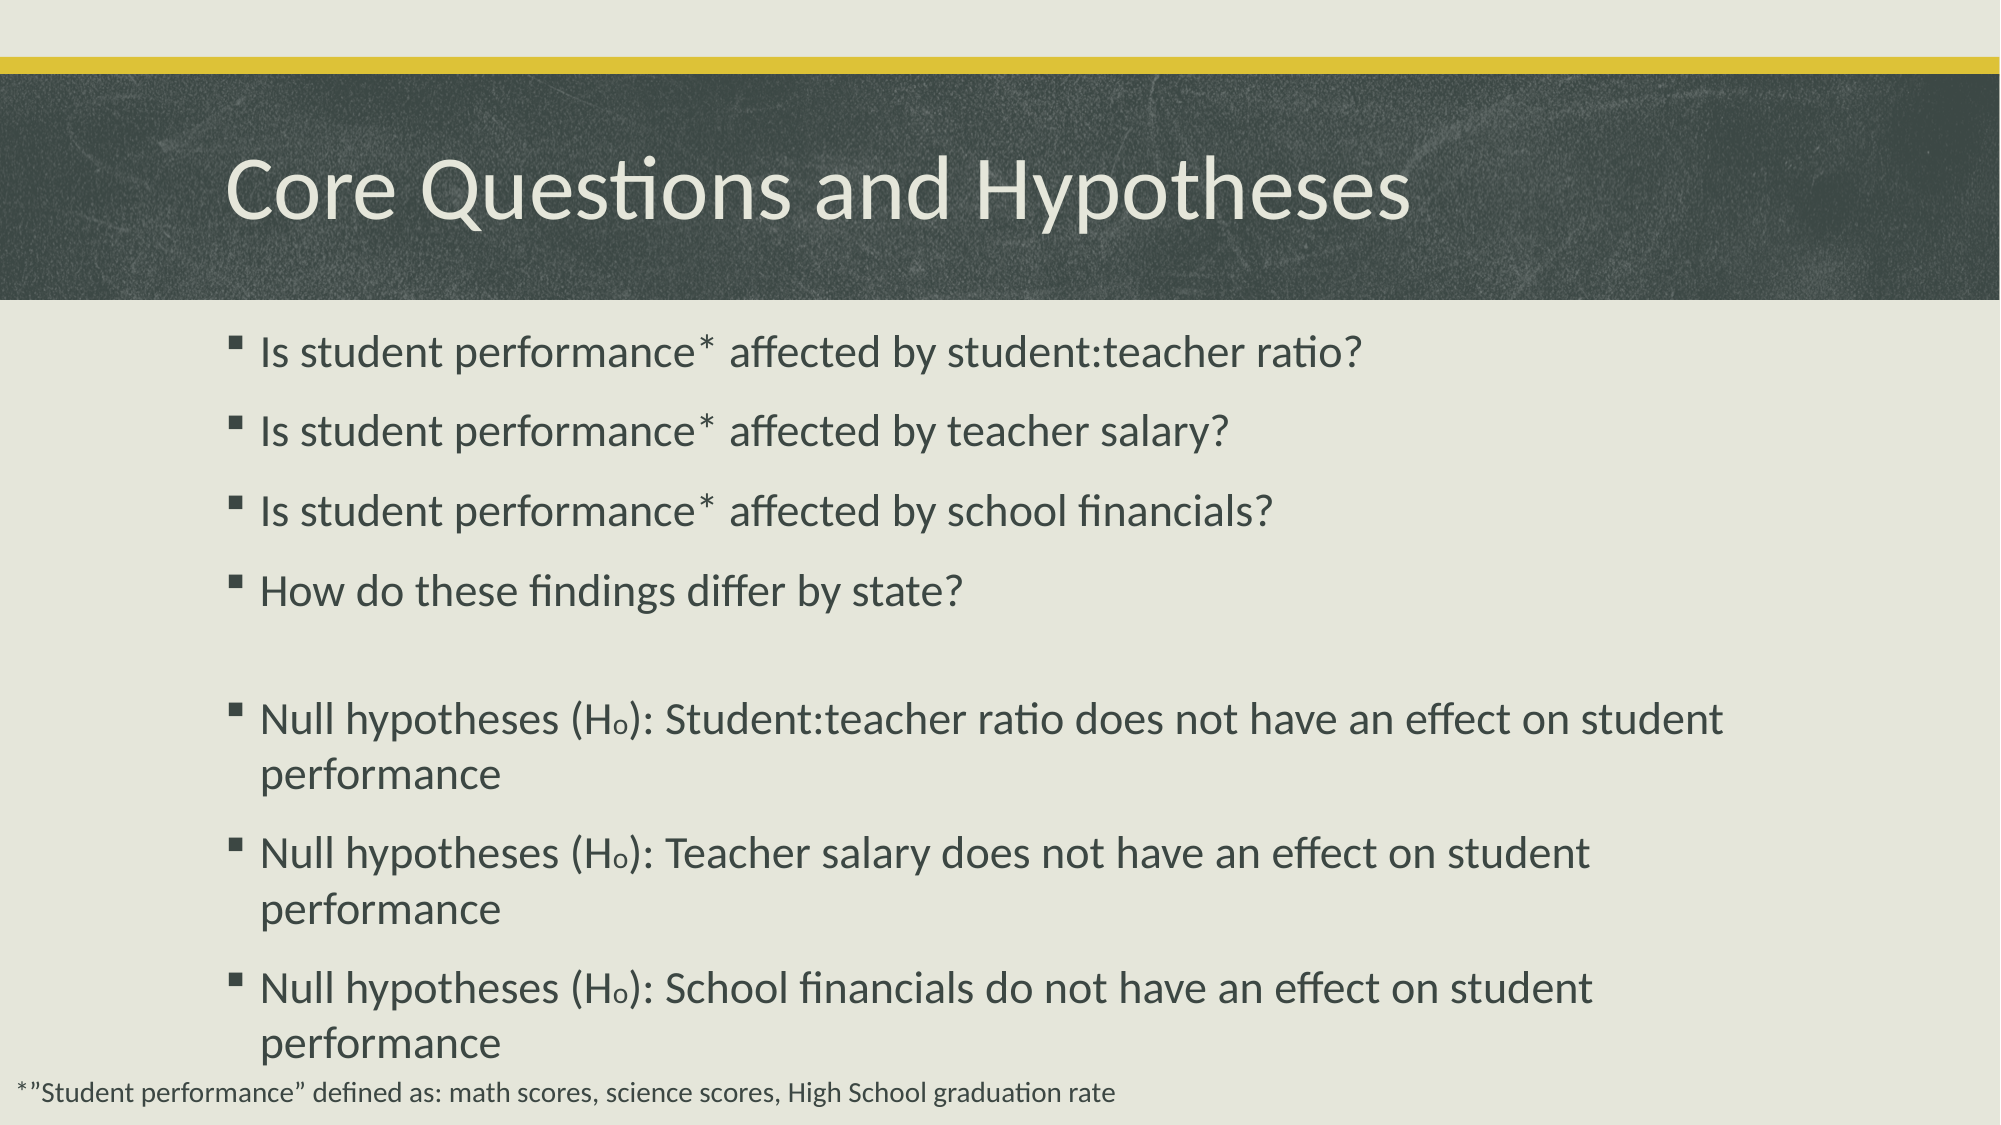

# Core Questions and Hypotheses
Is student performance* affected by student:teacher ratio?
Is student performance* affected by teacher salary?
Is student performance* affected by school financials?
How do these findings differ by state?

Null hypotheses (Ho): Student:teacher ratio does not have an effect on student performance
Null hypotheses (Ho): Teacher salary does not have an effect on student performance
Null hypotheses (Ho): School financials do not have an effect on student performance

*”Student performance” defined as: math scores, science scores, High School graduation rate